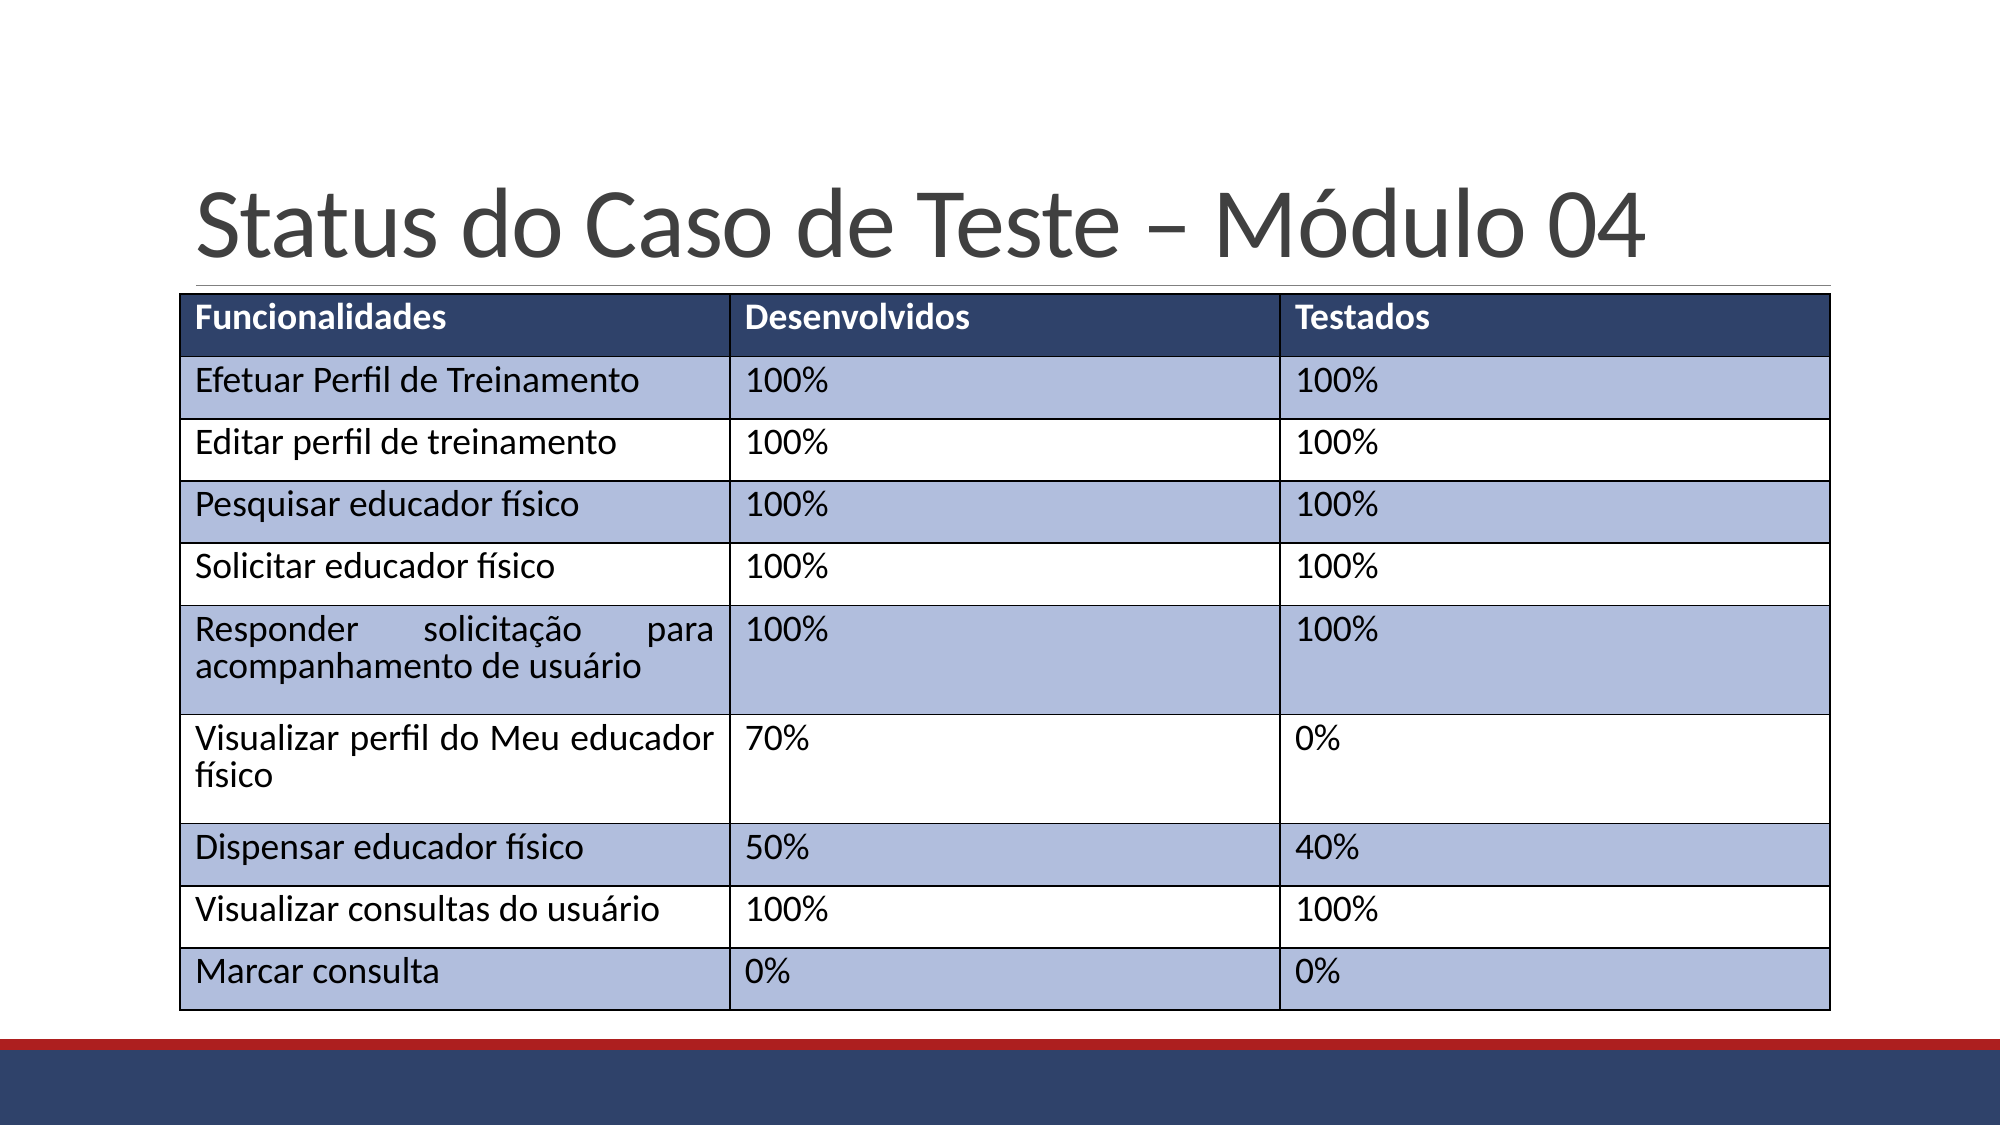

# Status do Caso de Teste – Módulo 04
| Funcionalidades | Desenvolvidos | Testados |
| --- | --- | --- |
| Efetuar Perfil de Treinamento | 100% | 100% |
| Editar perfil de treinamento | 100% | 100% |
| Pesquisar educador físico | 100% | 100% |
| Solicitar educador físico | 100% | 100% |
| Responder solicitação para acompanhamento de usuário | 100% | 100% |
| Visualizar perfil do Meu educador físico | 70% | 0% |
| Dispensar educador físico | 50% | 40% |
| Visualizar consultas do usuário | 100% | 100% |
| Marcar consulta | 0% | 0% |